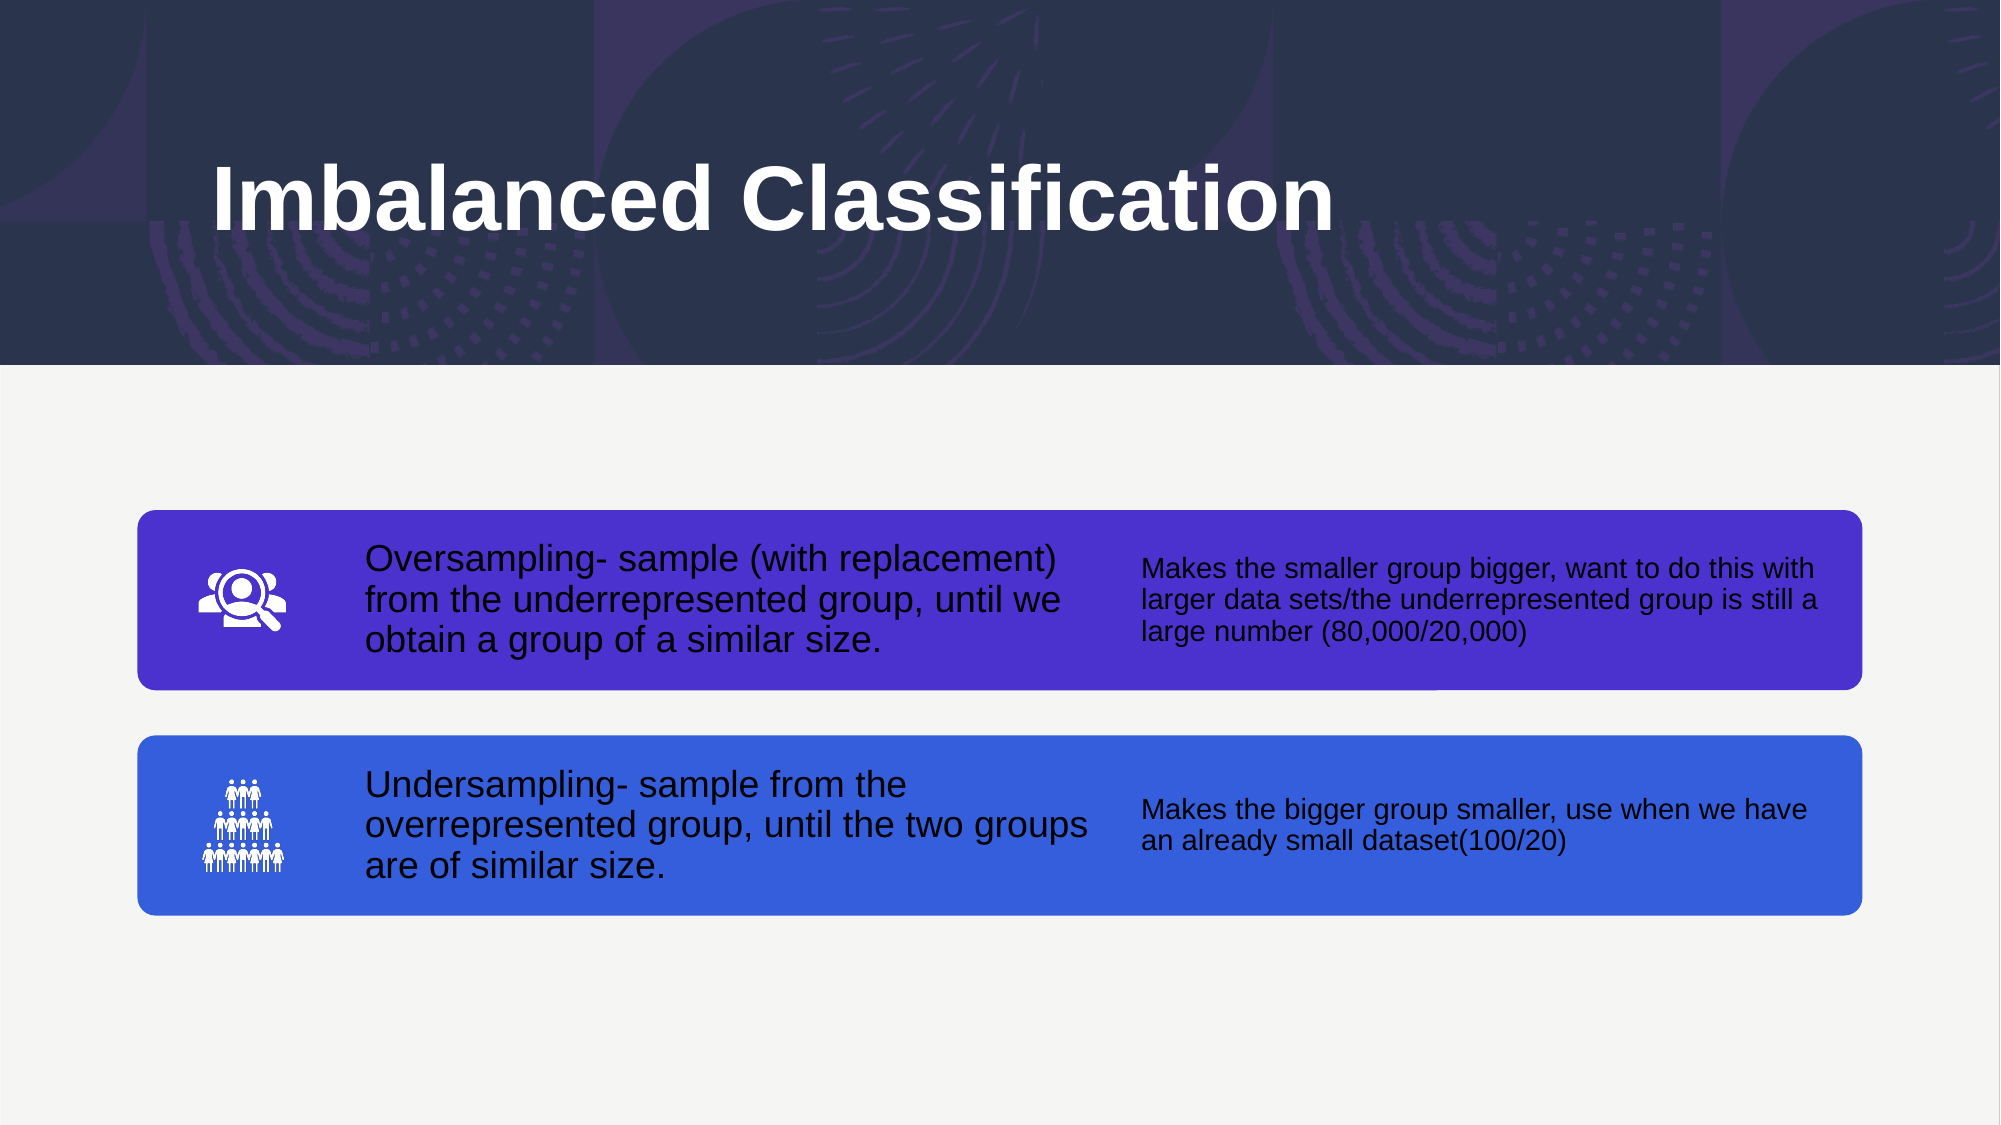

# Imbalanced Classification
Oversampling- sample (with replacement) from the underrepresented group, until we obtain a group of a similar size.
Makes the smaller group bigger, want to do this with larger data sets/the underrepresented group is still a large number (80,000/20,000)
Undersampling- sample from the overrepresented group, until the two groups are of similar size.
Makes the bigger group smaller, use when we have an already small dataset(100/20)